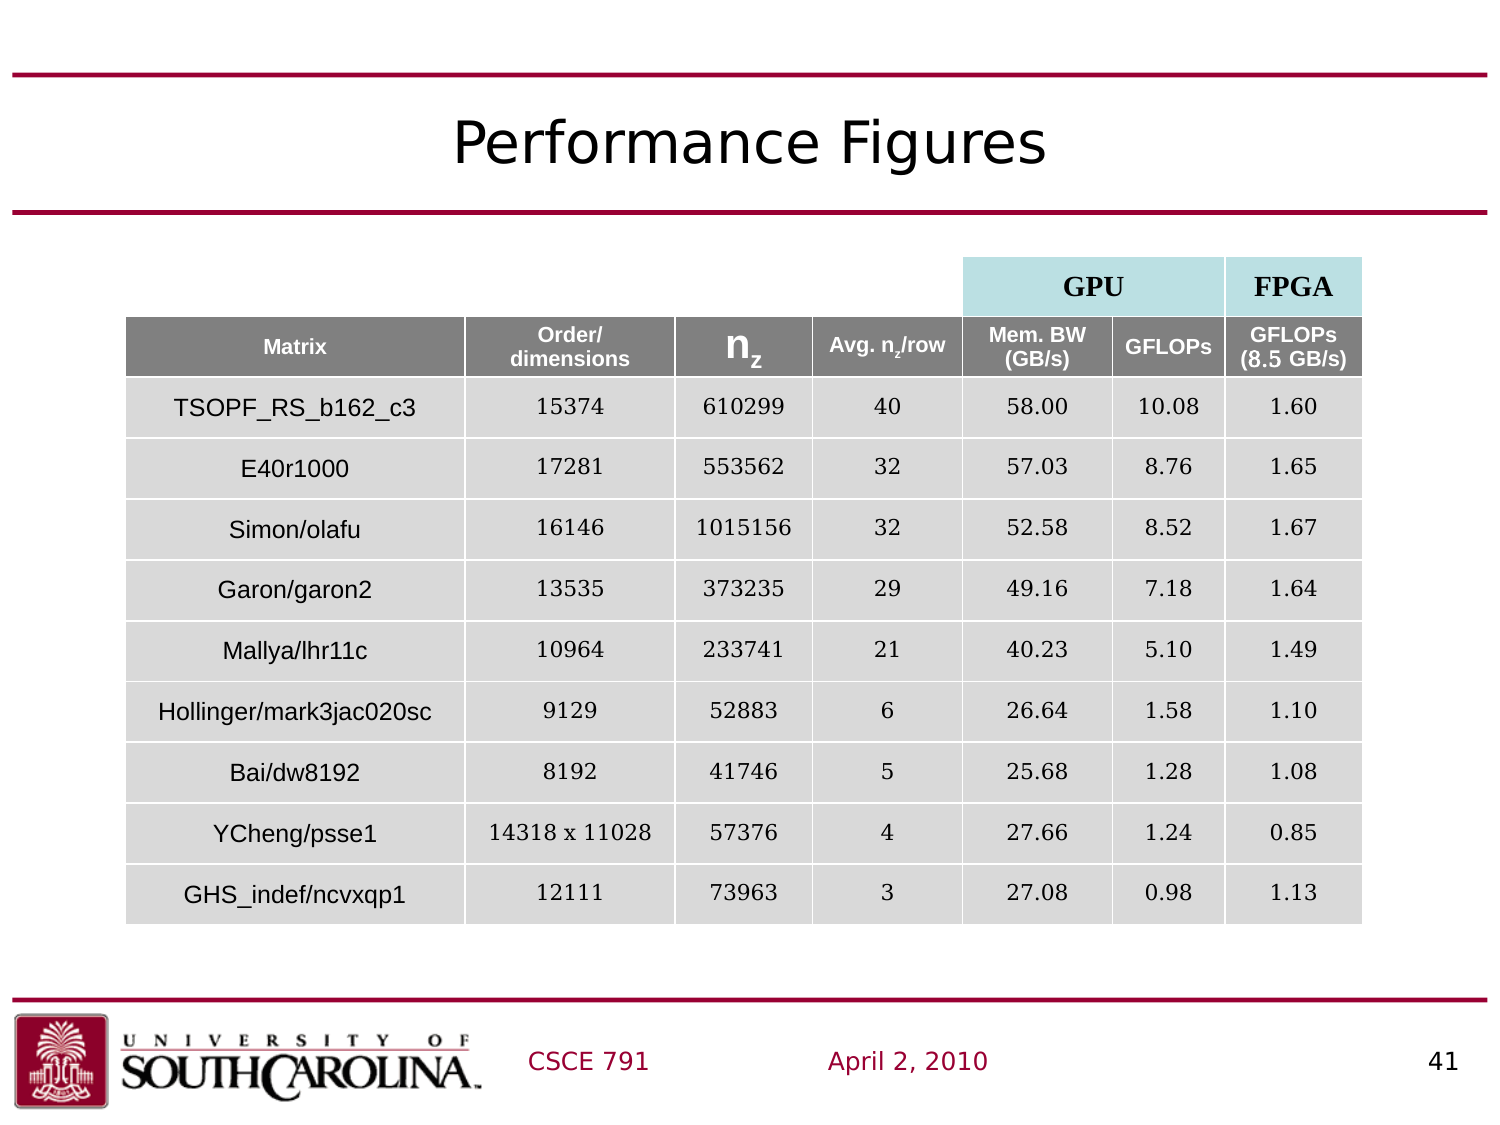

# Performance Figures
|  |  |  |  | GPU |  | FPGA |
| --- | --- | --- | --- | --- | --- | --- |
| Matrix | Order/ dimensions | nz | Avg. nz/row | Mem. BW (GB/s) | GFLOPs | GFLOPs (8.5 GB/s) |
| TSOPF\_RS\_b162\_c3 | 15374 | 610299 | 40 | 58.00 | 10.08 | 1.60 |
| E40r1000 | 17281 | 553562 | 32 | 57.03 | 8.76 | 1.65 |
| Simon/olafu | 16146 | 1015156 | 32 | 52.58 | 8.52 | 1.67 |
| Garon/garon2 | 13535 | 373235 | 29 | 49.16 | 7.18 | 1.64 |
| Mallya/lhr11c | 10964 | 233741 | 21 | 40.23 | 5.10 | 1.49 |
| Hollinger/mark3jac020sc | 9129 | 52883 | 6 | 26.64 | 1.58 | 1.10 |
| Bai/dw8192 | 8192 | 41746 | 5 | 25.68 | 1.28 | 1.08 |
| YCheng/psse1 | 14318 x 11028 | 57376 | 4 | 27.66 | 1.24 | 0.85 |
| GHS\_indef/ncvxqp1 | 12111 | 73963 | 3 | 27.08 | 0.98 | 1.13 |
CSCE 791		April 2, 2010 			41